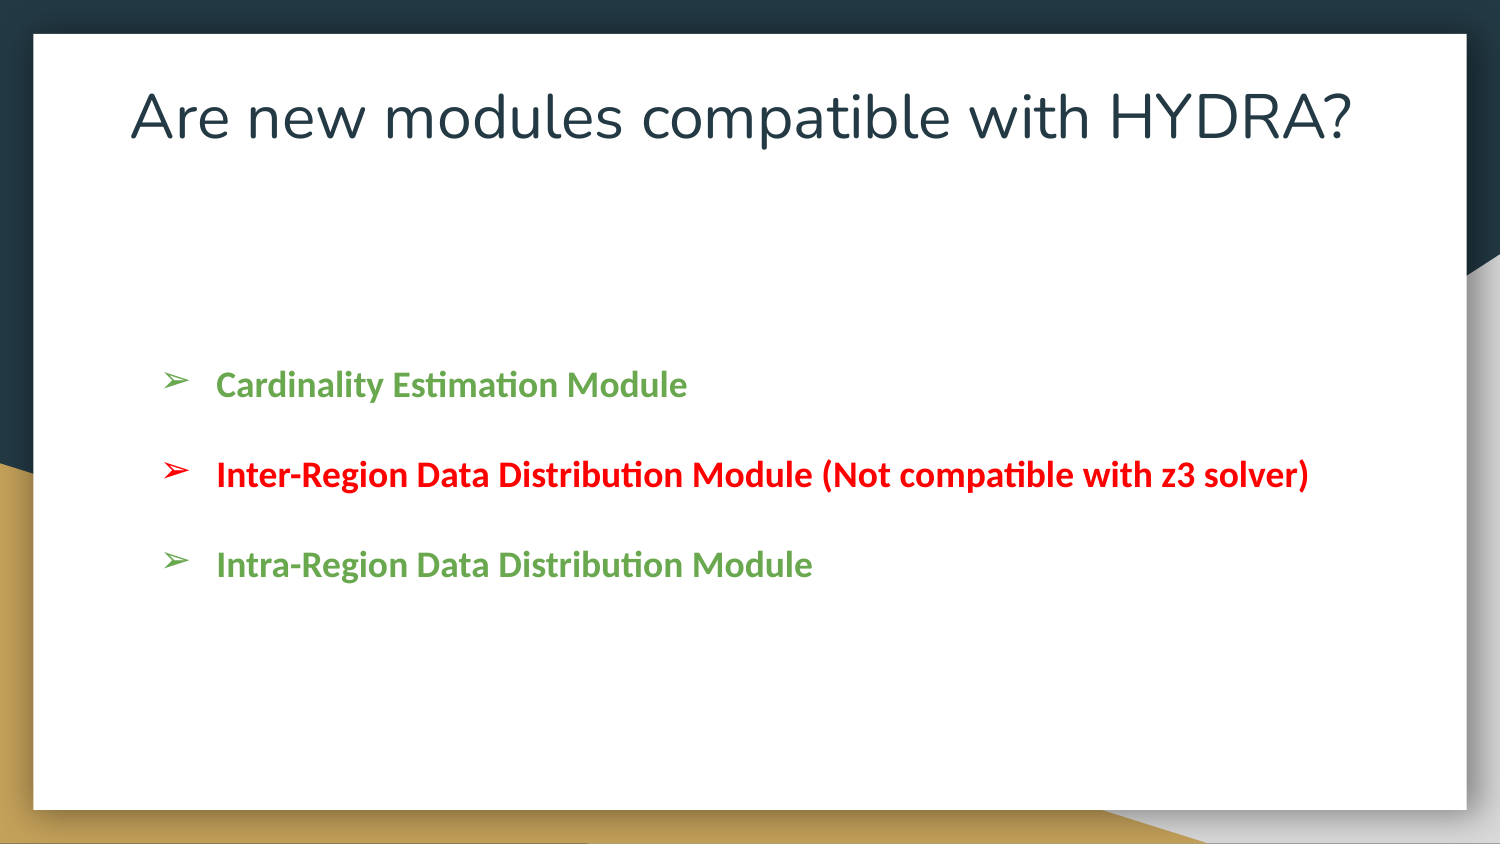

# Are new modules compatible with HYDRA?
Cardinality Estimation Module
Inter-Region Data Distribution Module (Not compatible with z3 solver)
Intra-Region Data Distribution Module